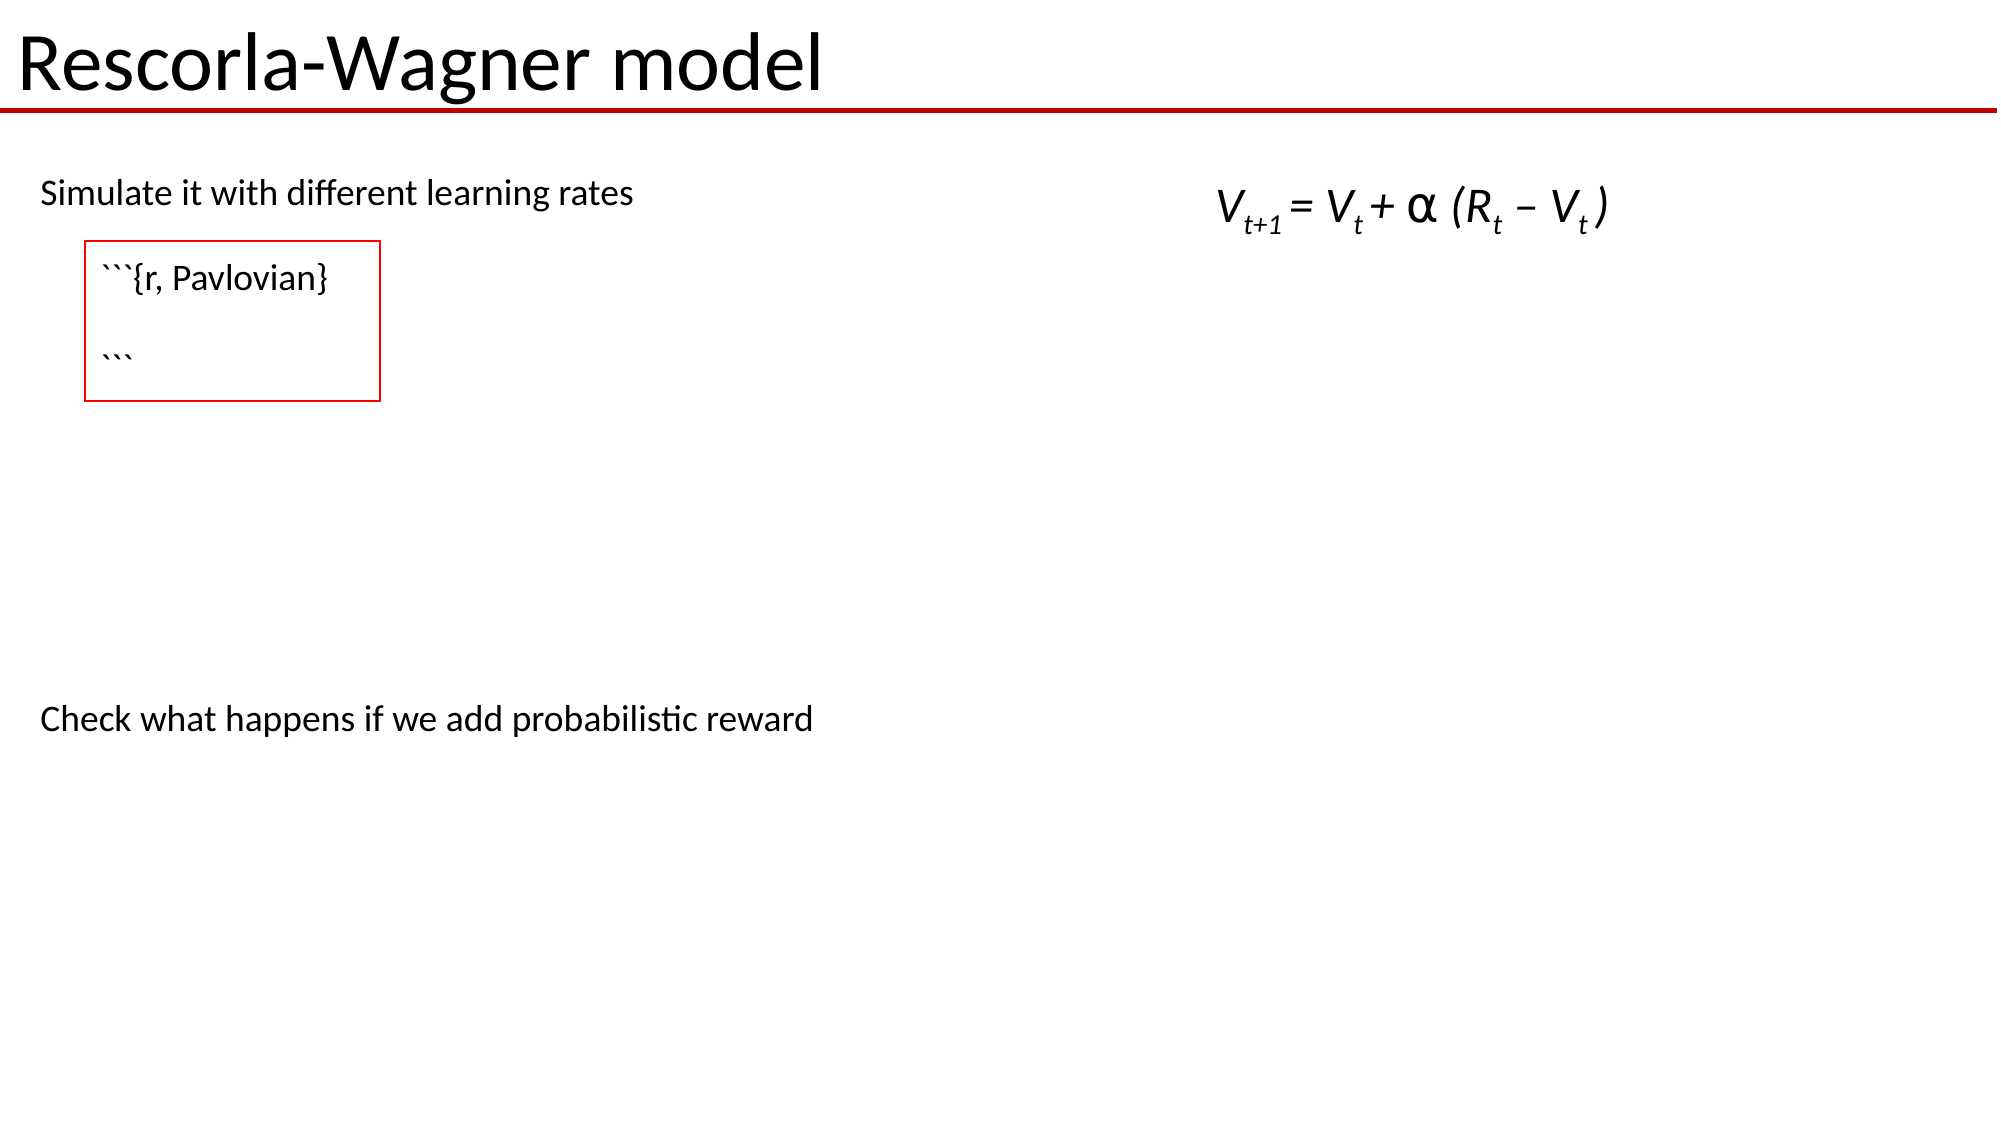

Rescorla-Wagner model
Simulate it with different learning rates
Vt+1 = Vt + ⍺ (Rt – Vt )
```{r, Pavlovian}

```
Check what happens if we add probabilistic reward